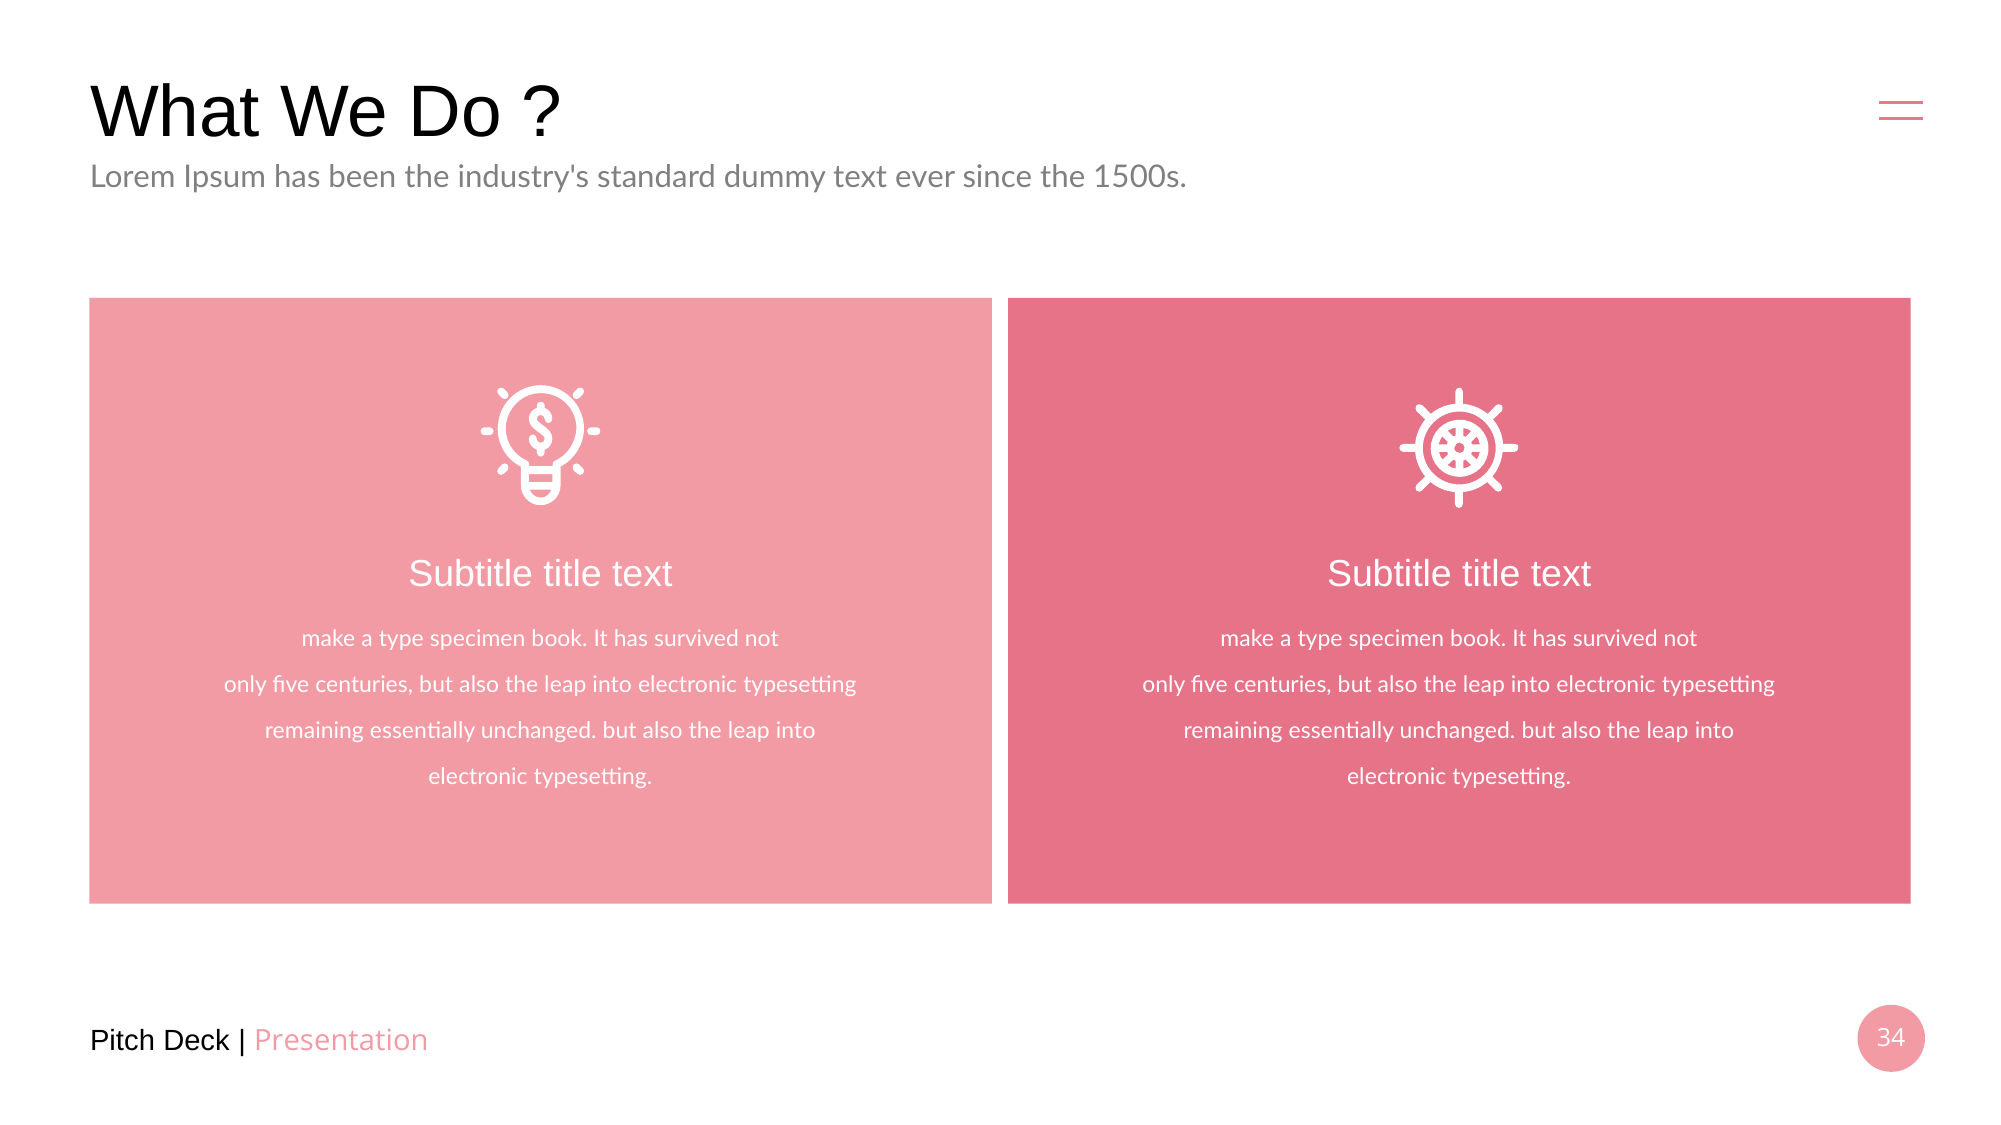

# What We Do ?
Lorem Ipsum has been the industry's standard dummy text ever since the 1500s.

Subtitle title text
Subtitle title text
make a type specimen book. It has survived not
only five centuries, but also the leap into electronic typesetting
remaining essentially unchanged. but also the leap into
electronic typesetting.
make a type specimen book. It has survived not
only five centuries, but also the leap into electronic typesetting
remaining essentially unchanged. but also the leap into
electronic typesetting.
Pitch Deck | Presentation
34